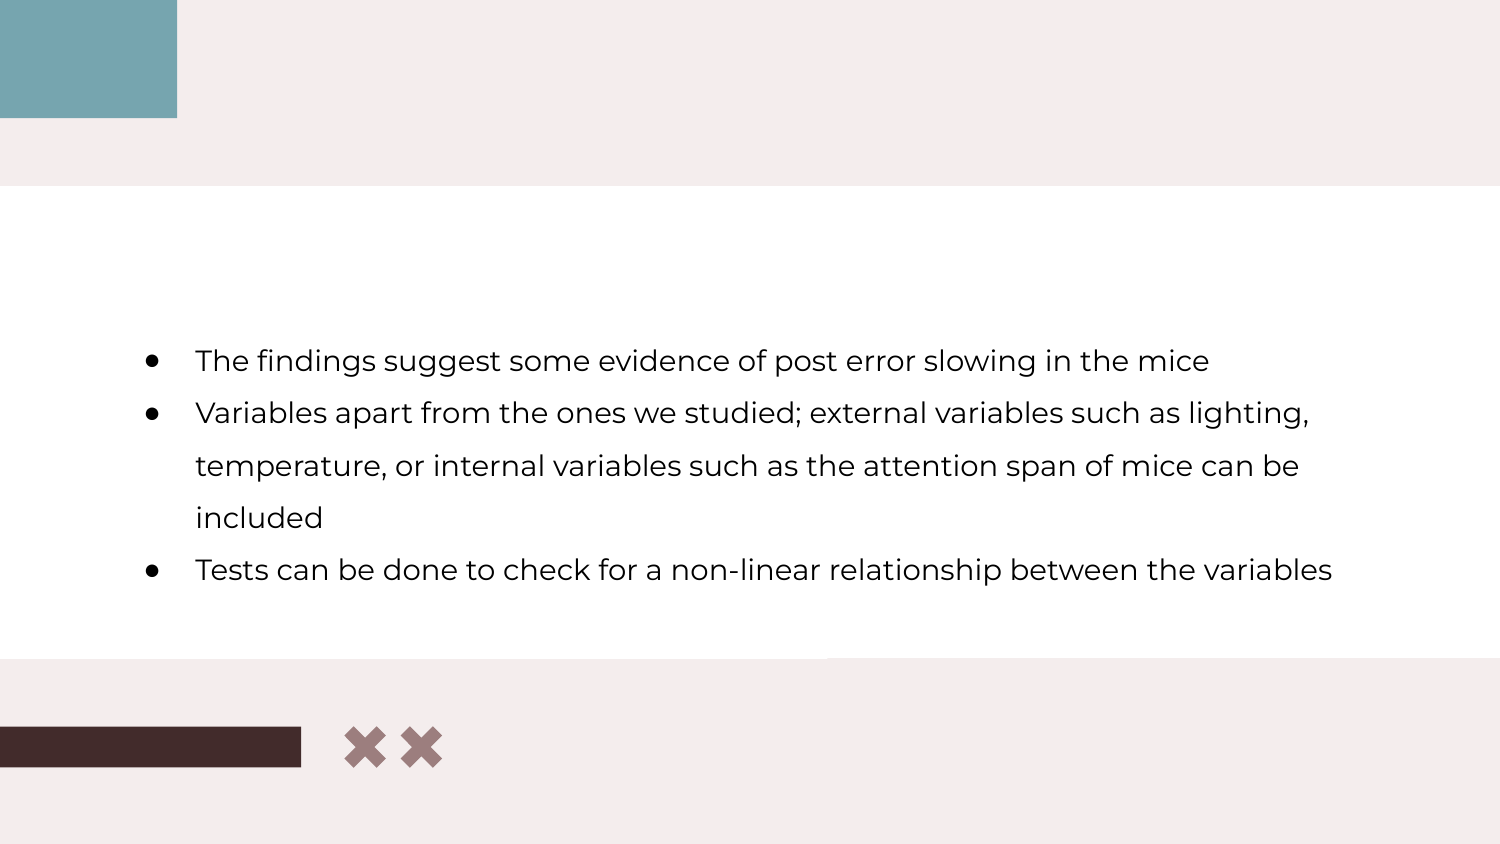

Mercury is the closest planet to the Sun and the smallest one in the Solar System—it’s only a bit larger than the Moon. The planet’s name has nothing to do with the liquid
The findings suggest some evidence of post error slowing in the mice
Variables apart from the ones we studied; external variables such as lighting, temperature, or internal variables such as the attention span of mice can be included
Tests can be done to check for a non-linear relationship between the variables